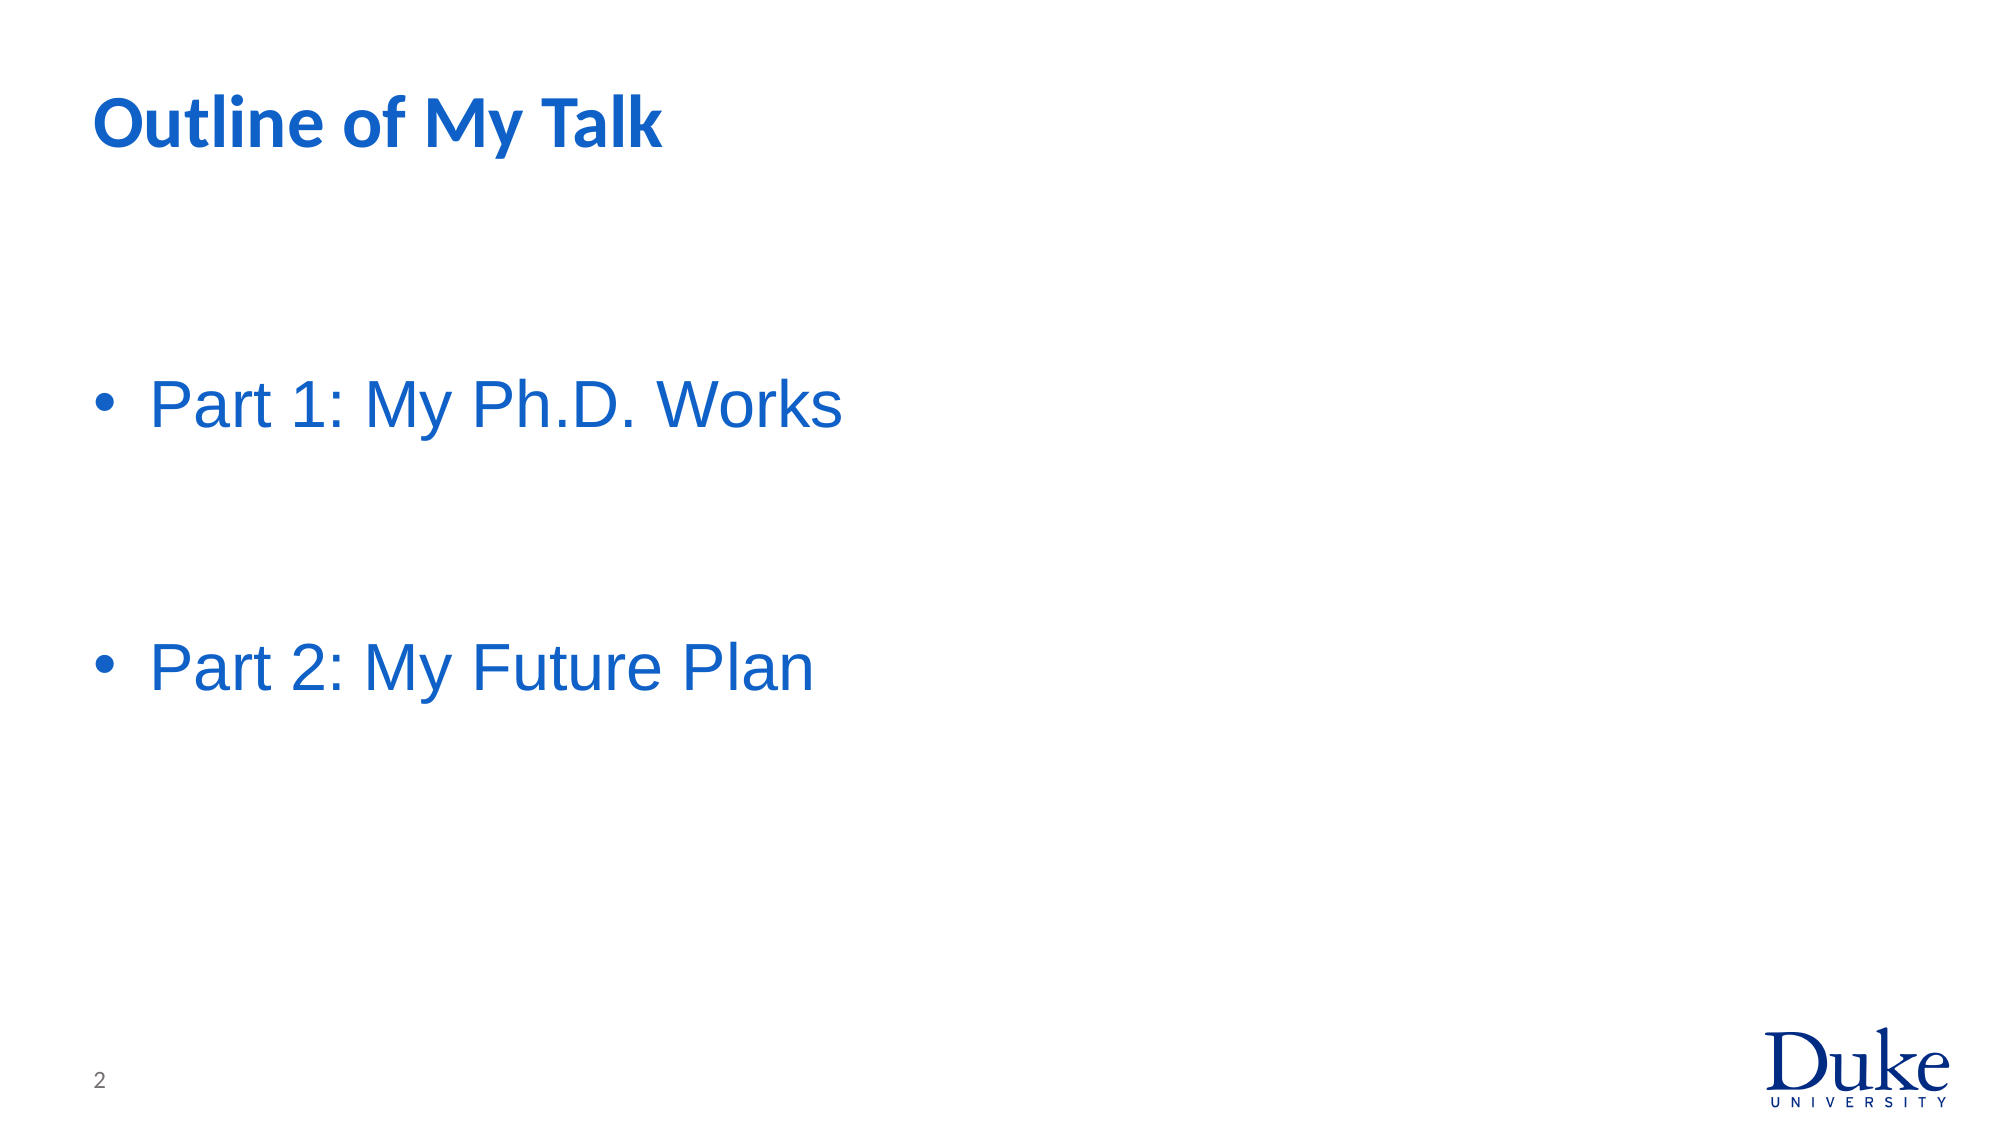

# Outline of My Talk

Part 1: My Ph.D. Works

Part 2: My Future Plan

2